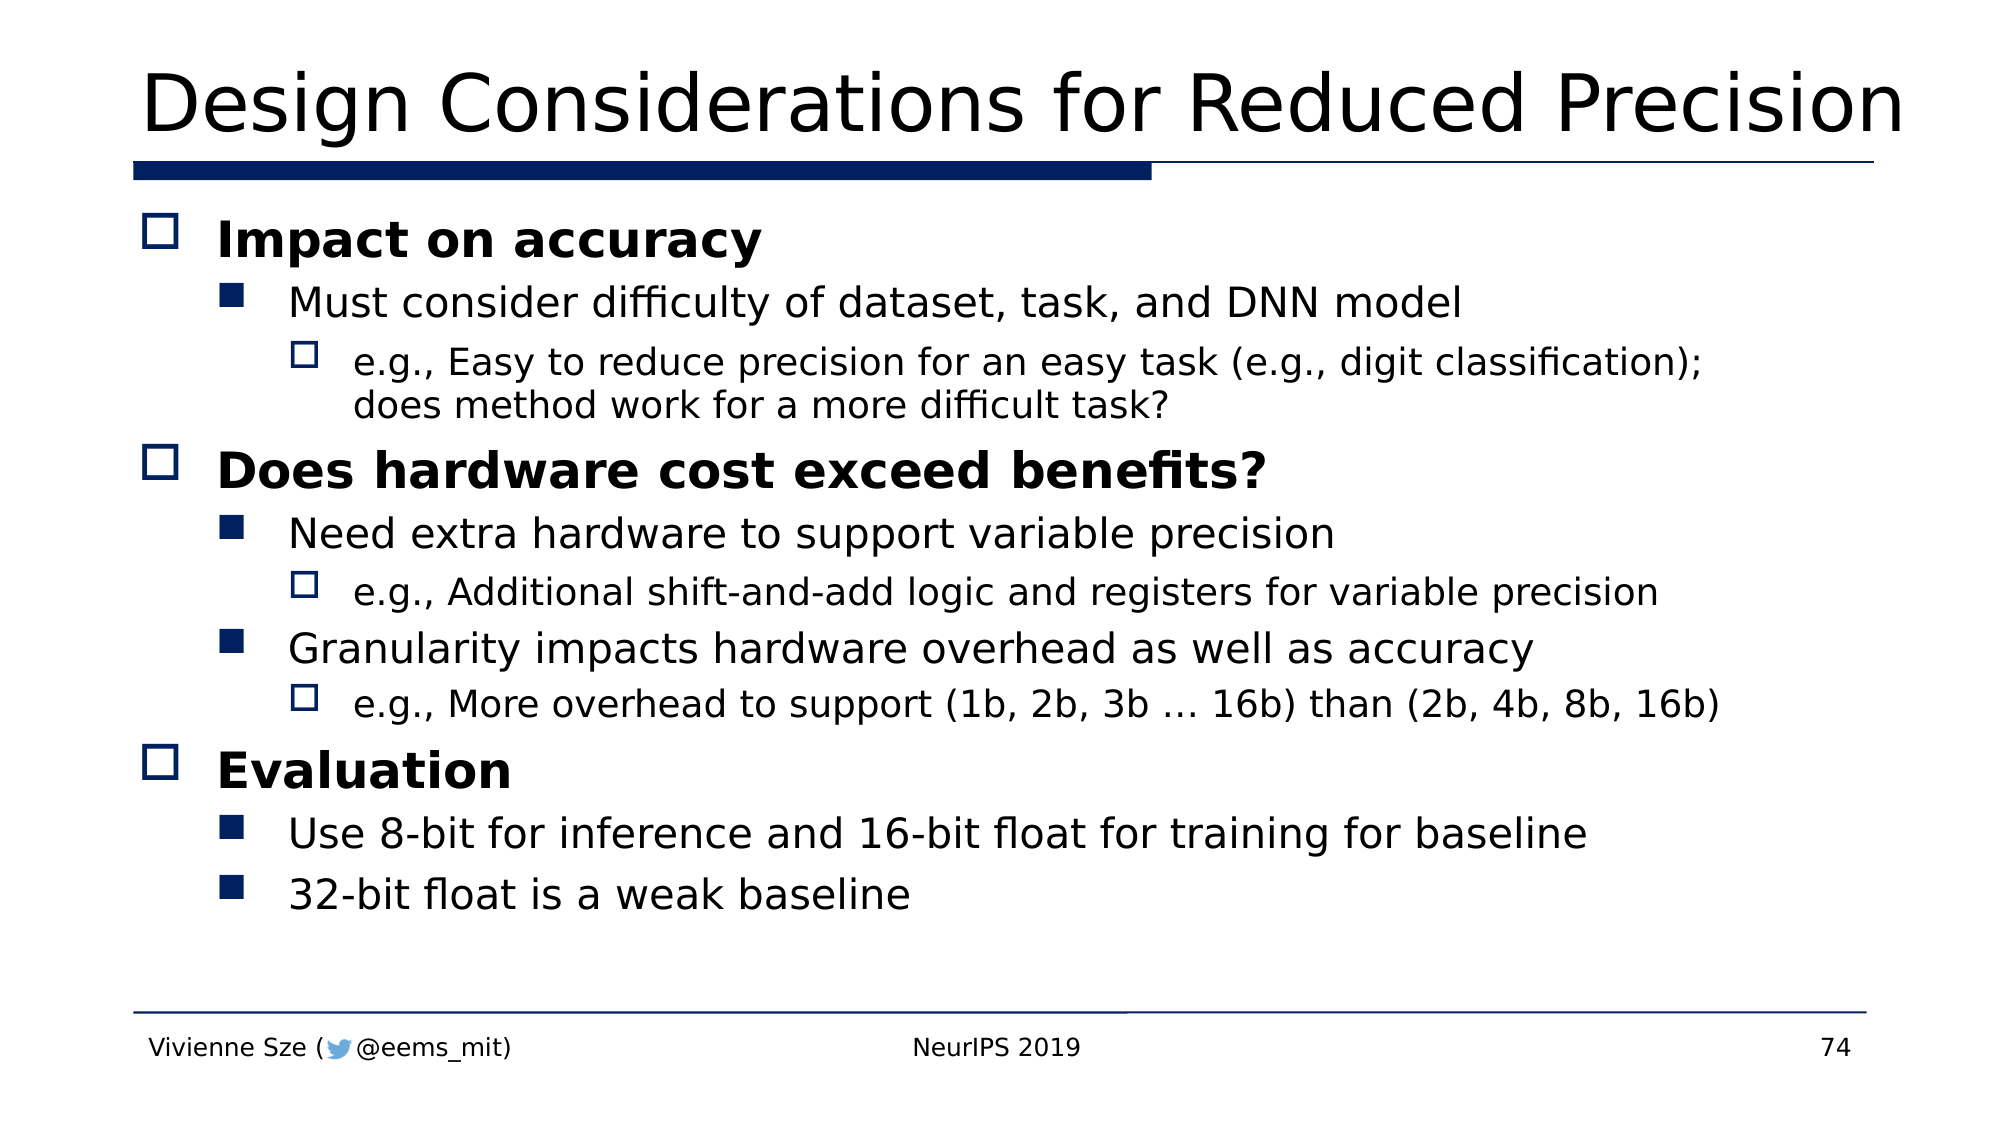

# Design Considerations for Reduced Precision
Impact on accuracy
Must consider difficulty of dataset, task, and DNN model
e.g., Easy to reduce precision for an easy task (e.g., digit classification);  does method work for a more difficult task?
Does hardware cost exceed benefits?
Need extra hardware to support variable precision
e.g., Additional shift-and-add logic and registers for variable precision
Granularity impacts hardware overhead as well as accuracy
e.g., More overhead to support (1b, 2b, 3b … 16b) than (2b, 4b, 8b, 16b)
Evaluation
Use 8-bit for inference and 16-bit float for training for baseline
32-bit float is a weak baseline
Vivienne Sze (
@eems_mit)
NeurIPS 2019
74